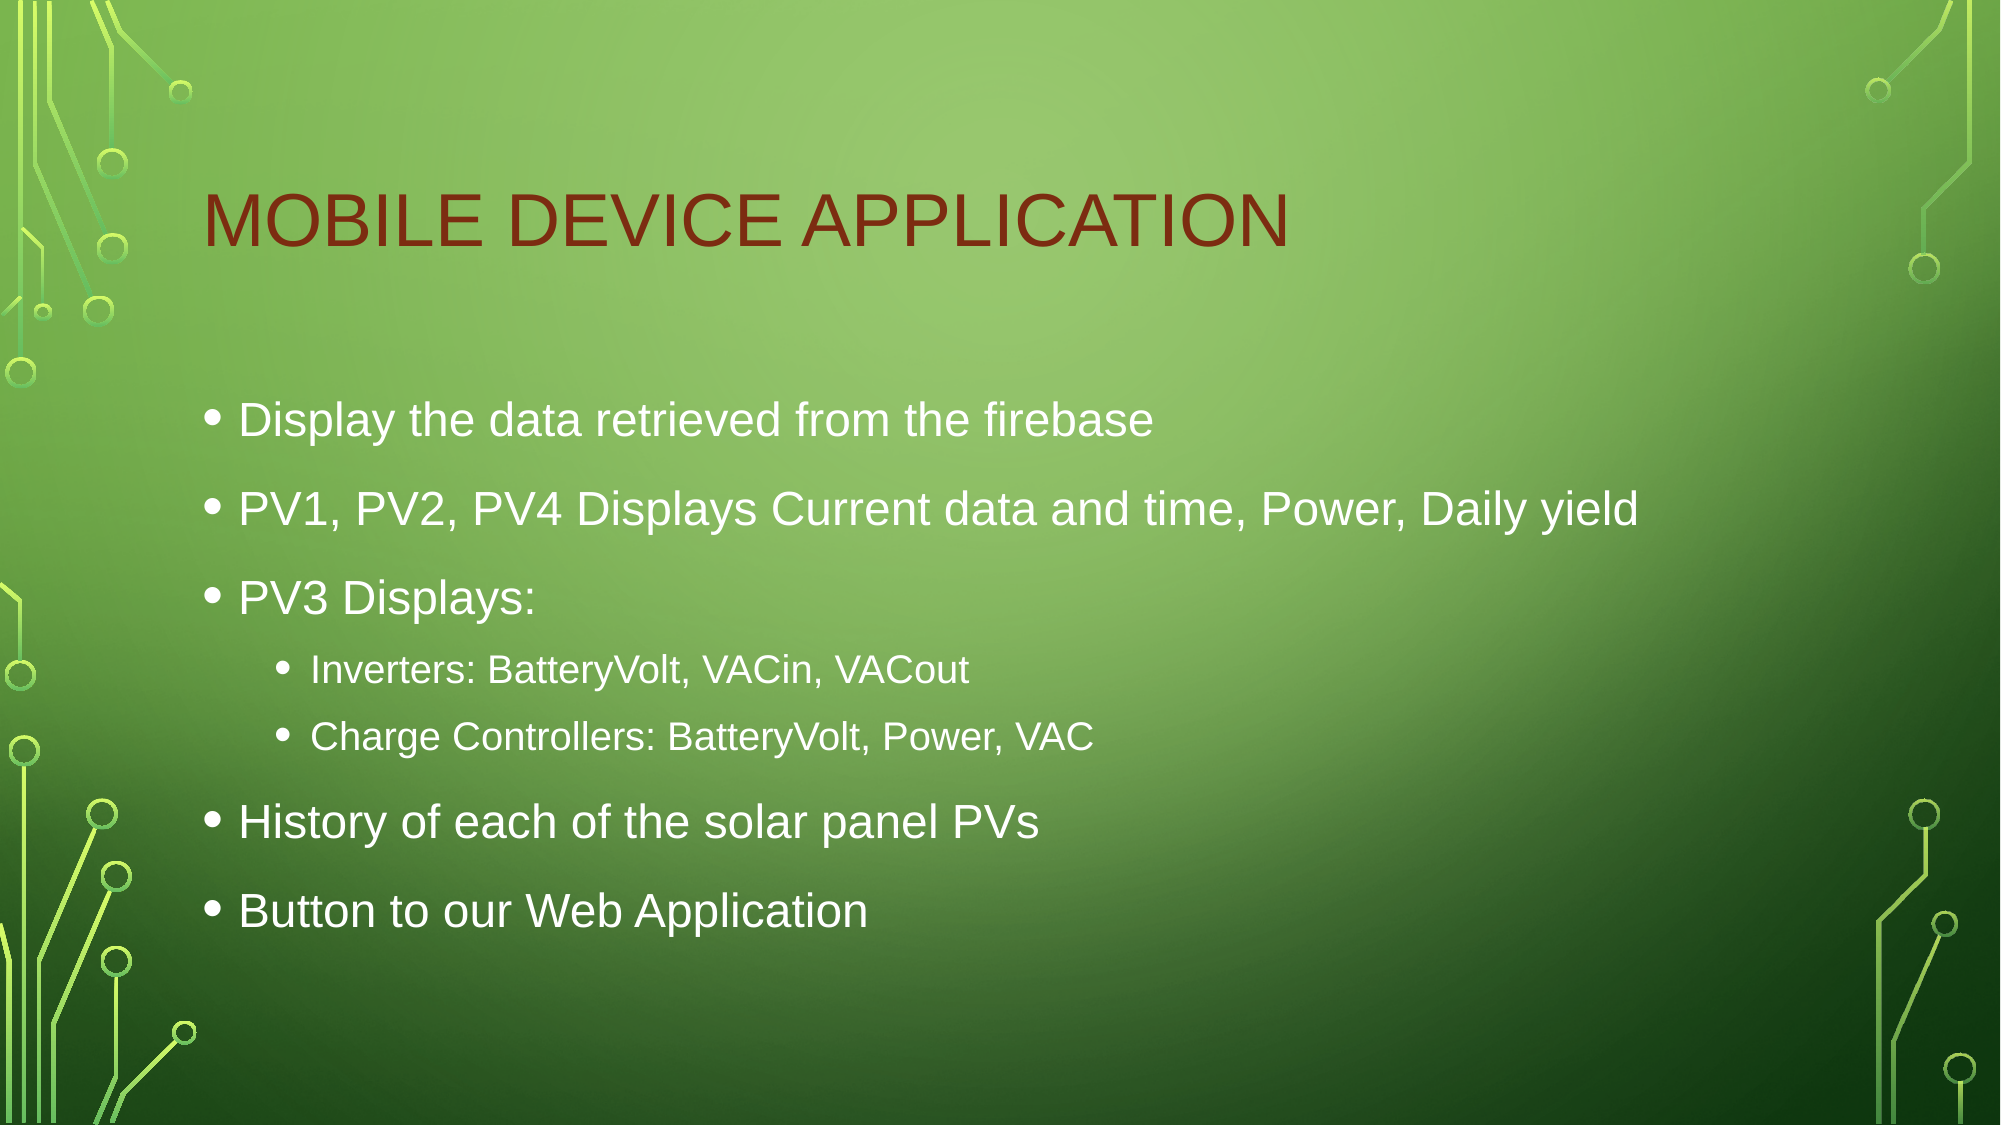

# Mobile device Application
Display the data retrieved from the firebase
PV1, PV2, PV4 Displays Current data and time, Power, Daily yield
PV3 Displays:
Inverters: BatteryVolt, VACin, VACout
Charge Controllers: BatteryVolt, Power, VAC
History of each of the solar panel PVs
Button to our Web Application